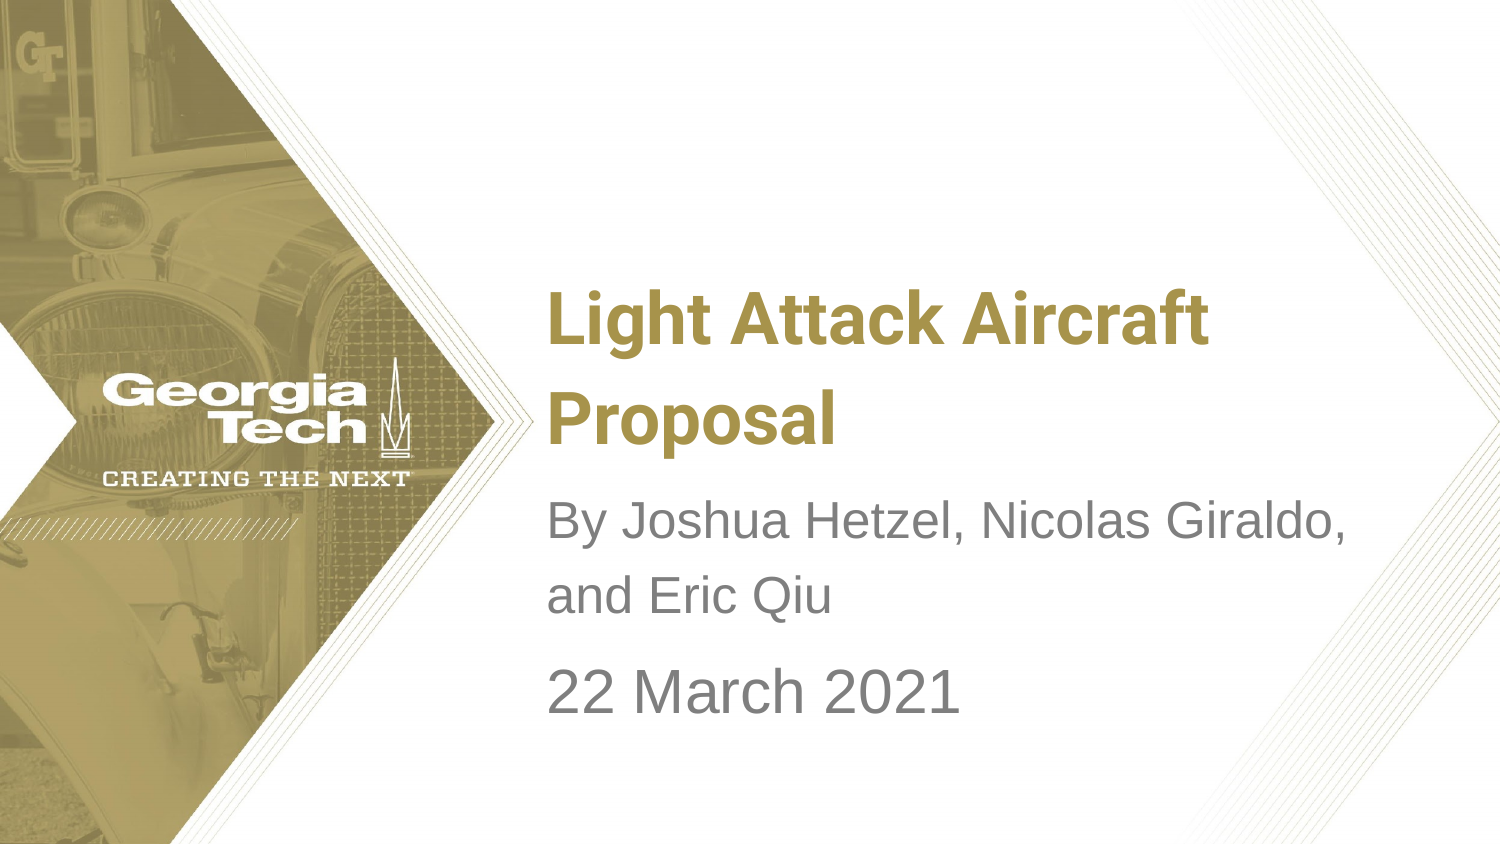

# Light Attack Aircraft Proposal
By Joshua Hetzel, Nicolas Giraldo, and Eric Qiu
22 March 2021